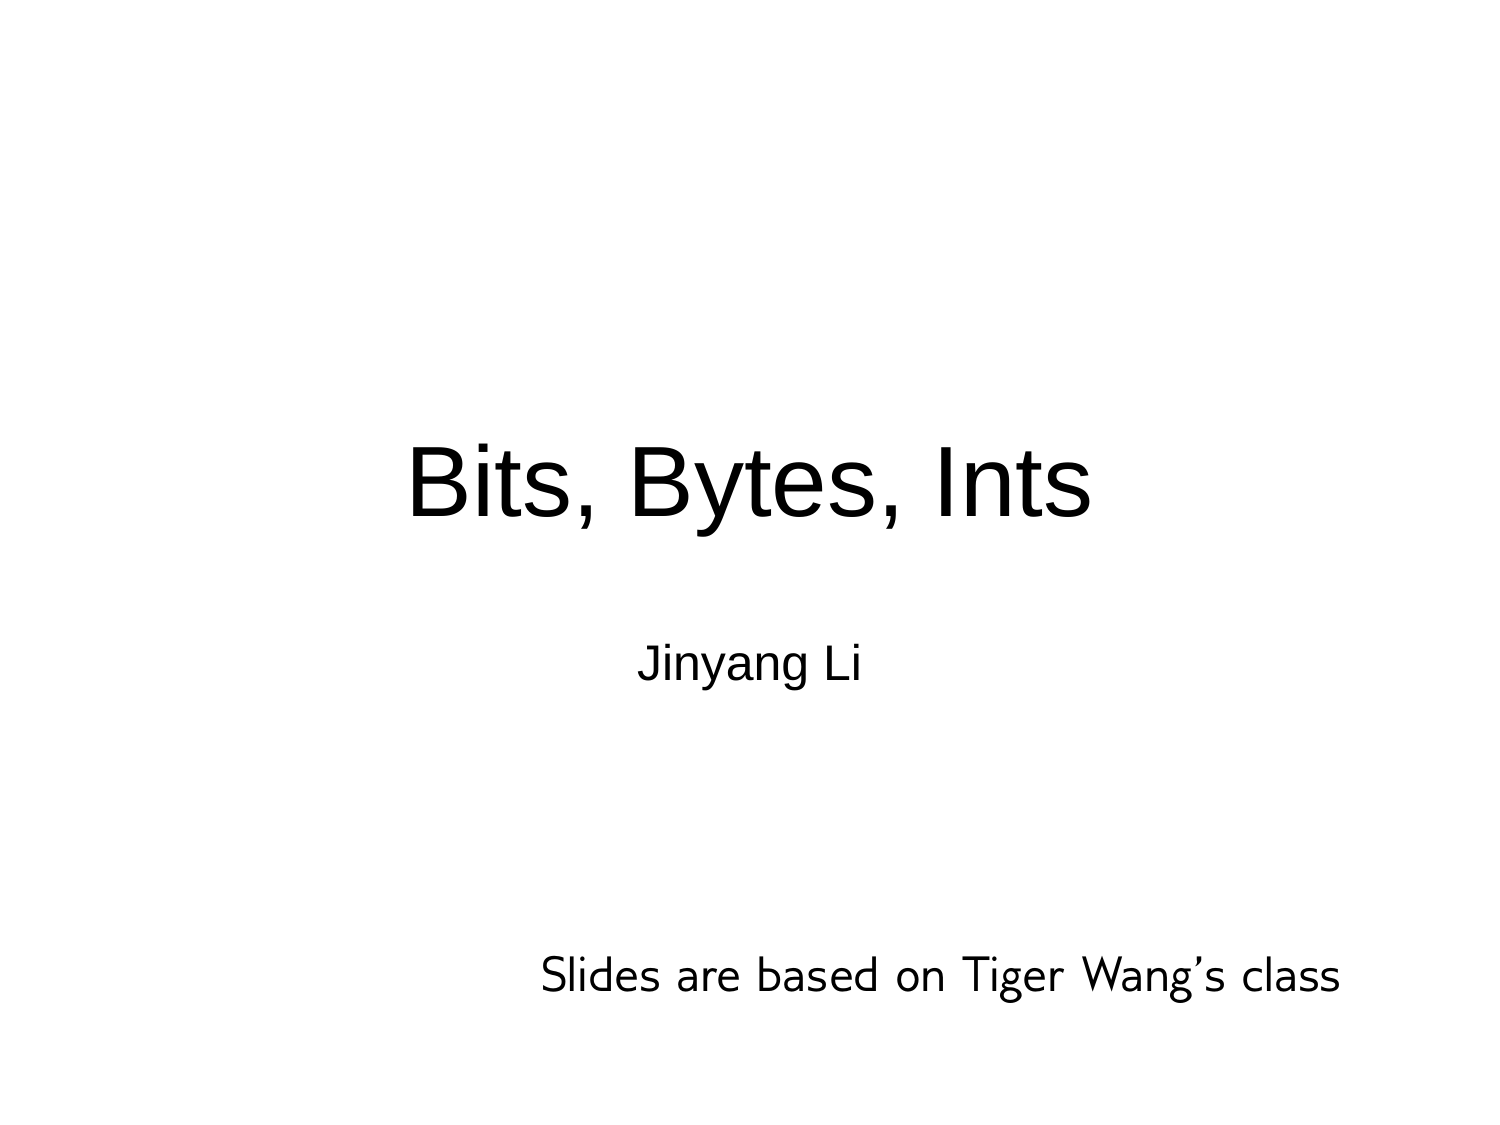

# Bits, Bytes, Ints
Jinyang Li
Slides are based on Tiger Wang’s class